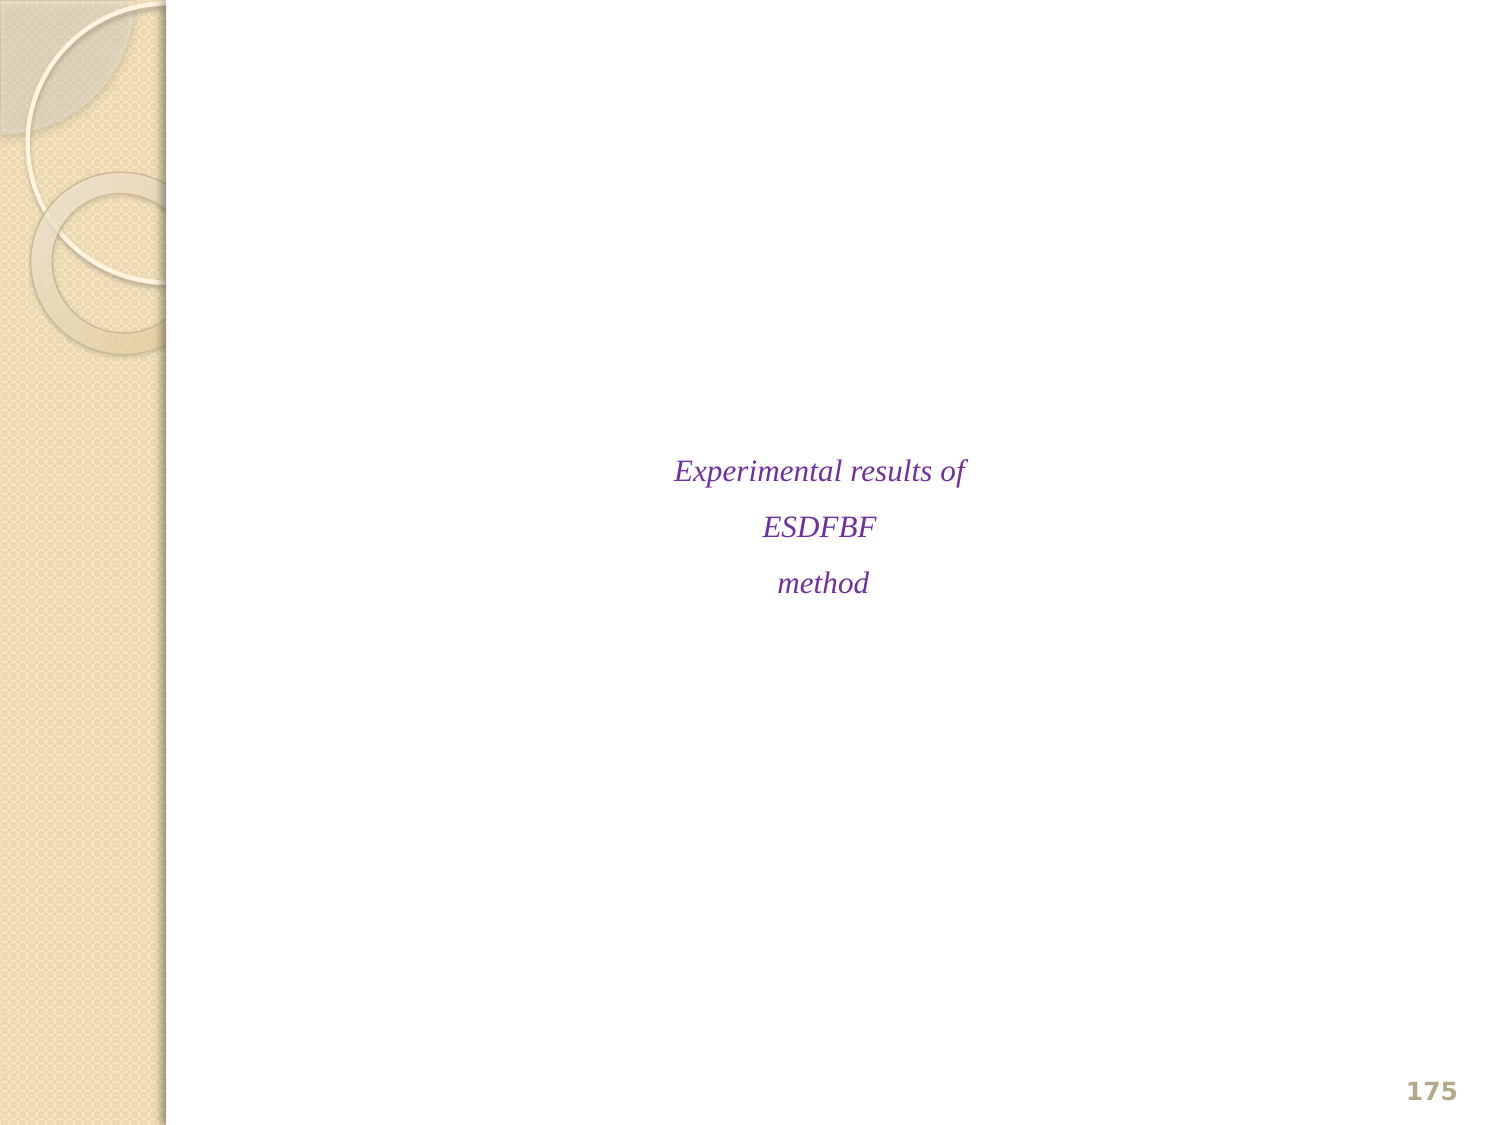

# Experimental results of ESDFBF method
175